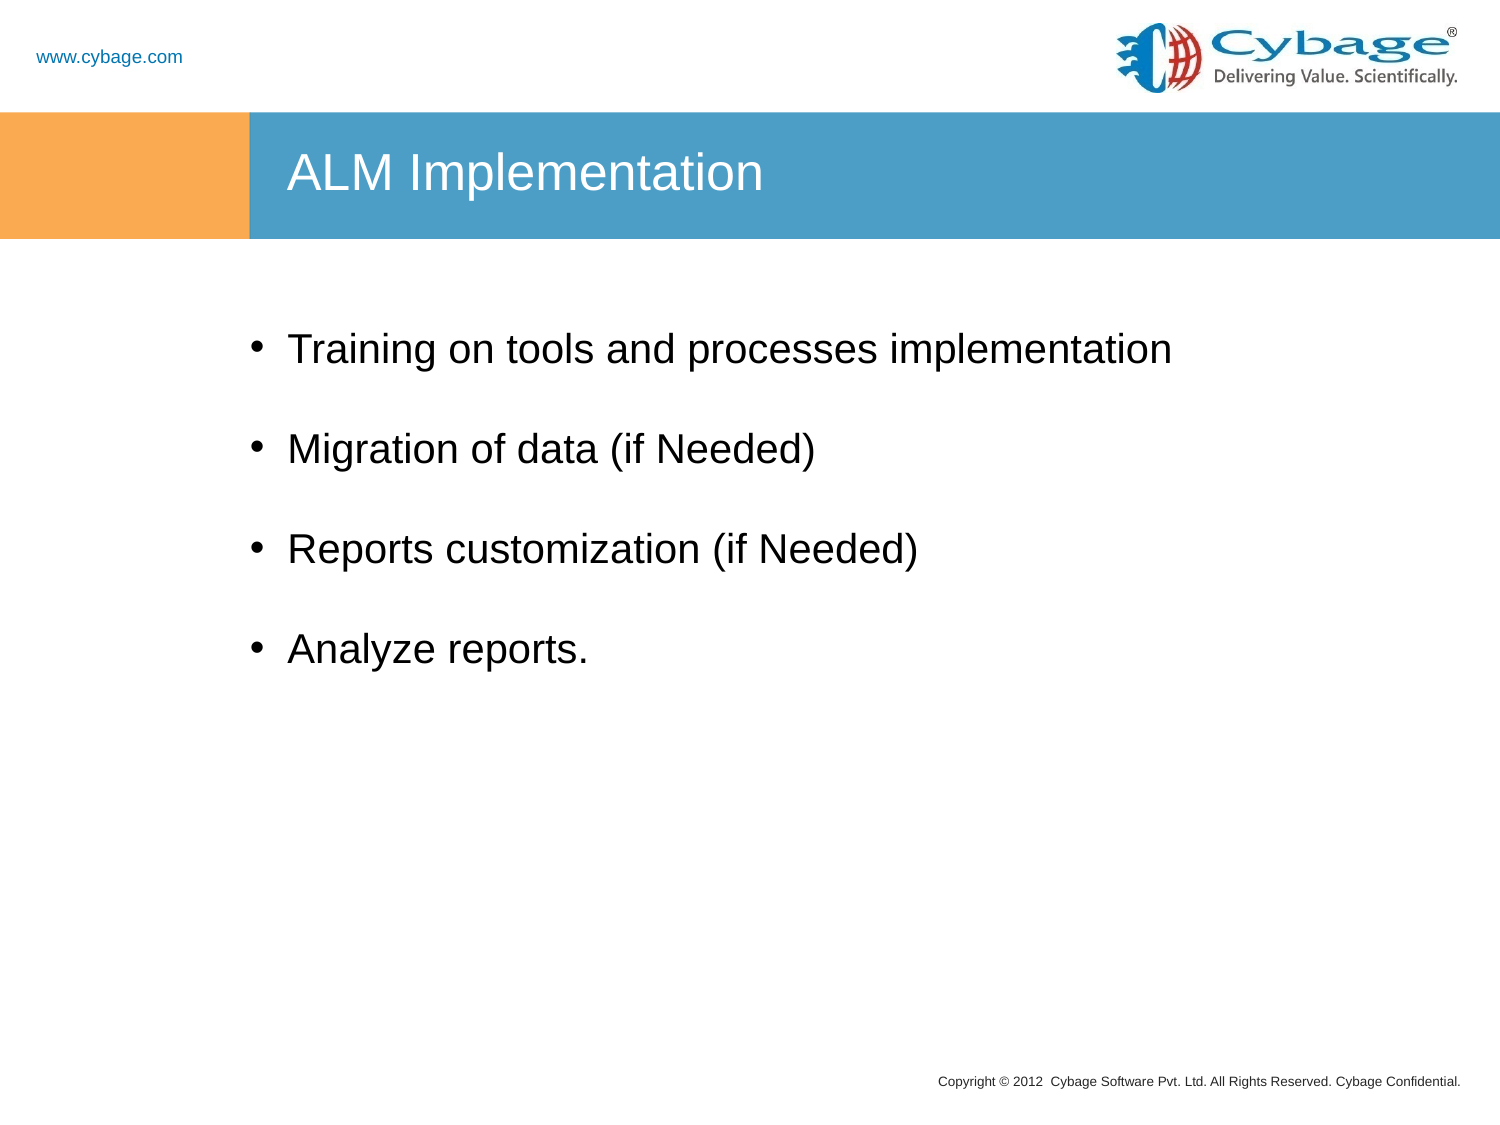

# ALM Implementation
Training on tools and processes implementation
Migration of data (if Needed)
Reports customization (if Needed)
Analyze reports.
41